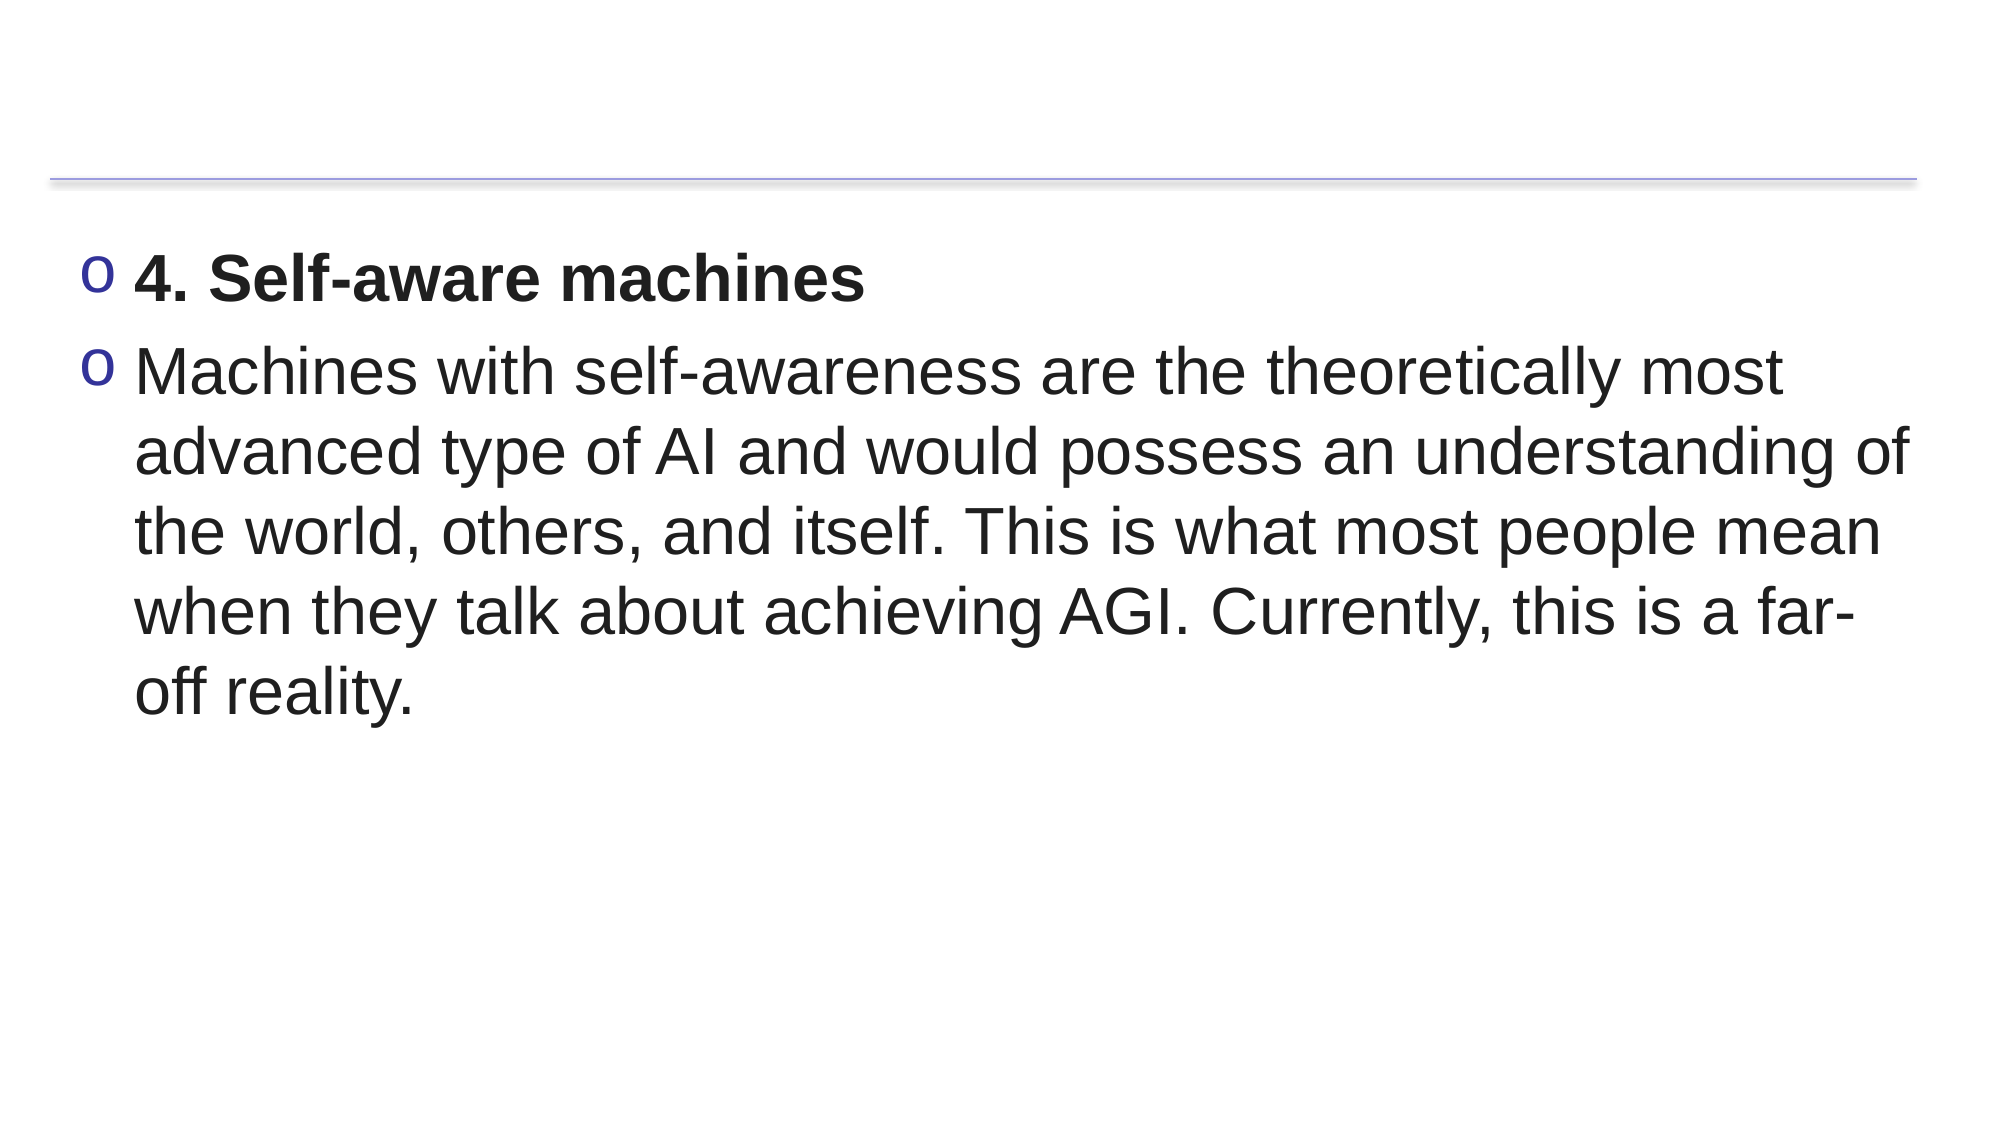

#
4. Self-aware machines
Machines with self-awareness are the theoretically most advanced type of AI and would possess an understanding of the world, others, and itself. This is what most people mean when they talk about achieving AGI. Currently, this is a far-off reality.